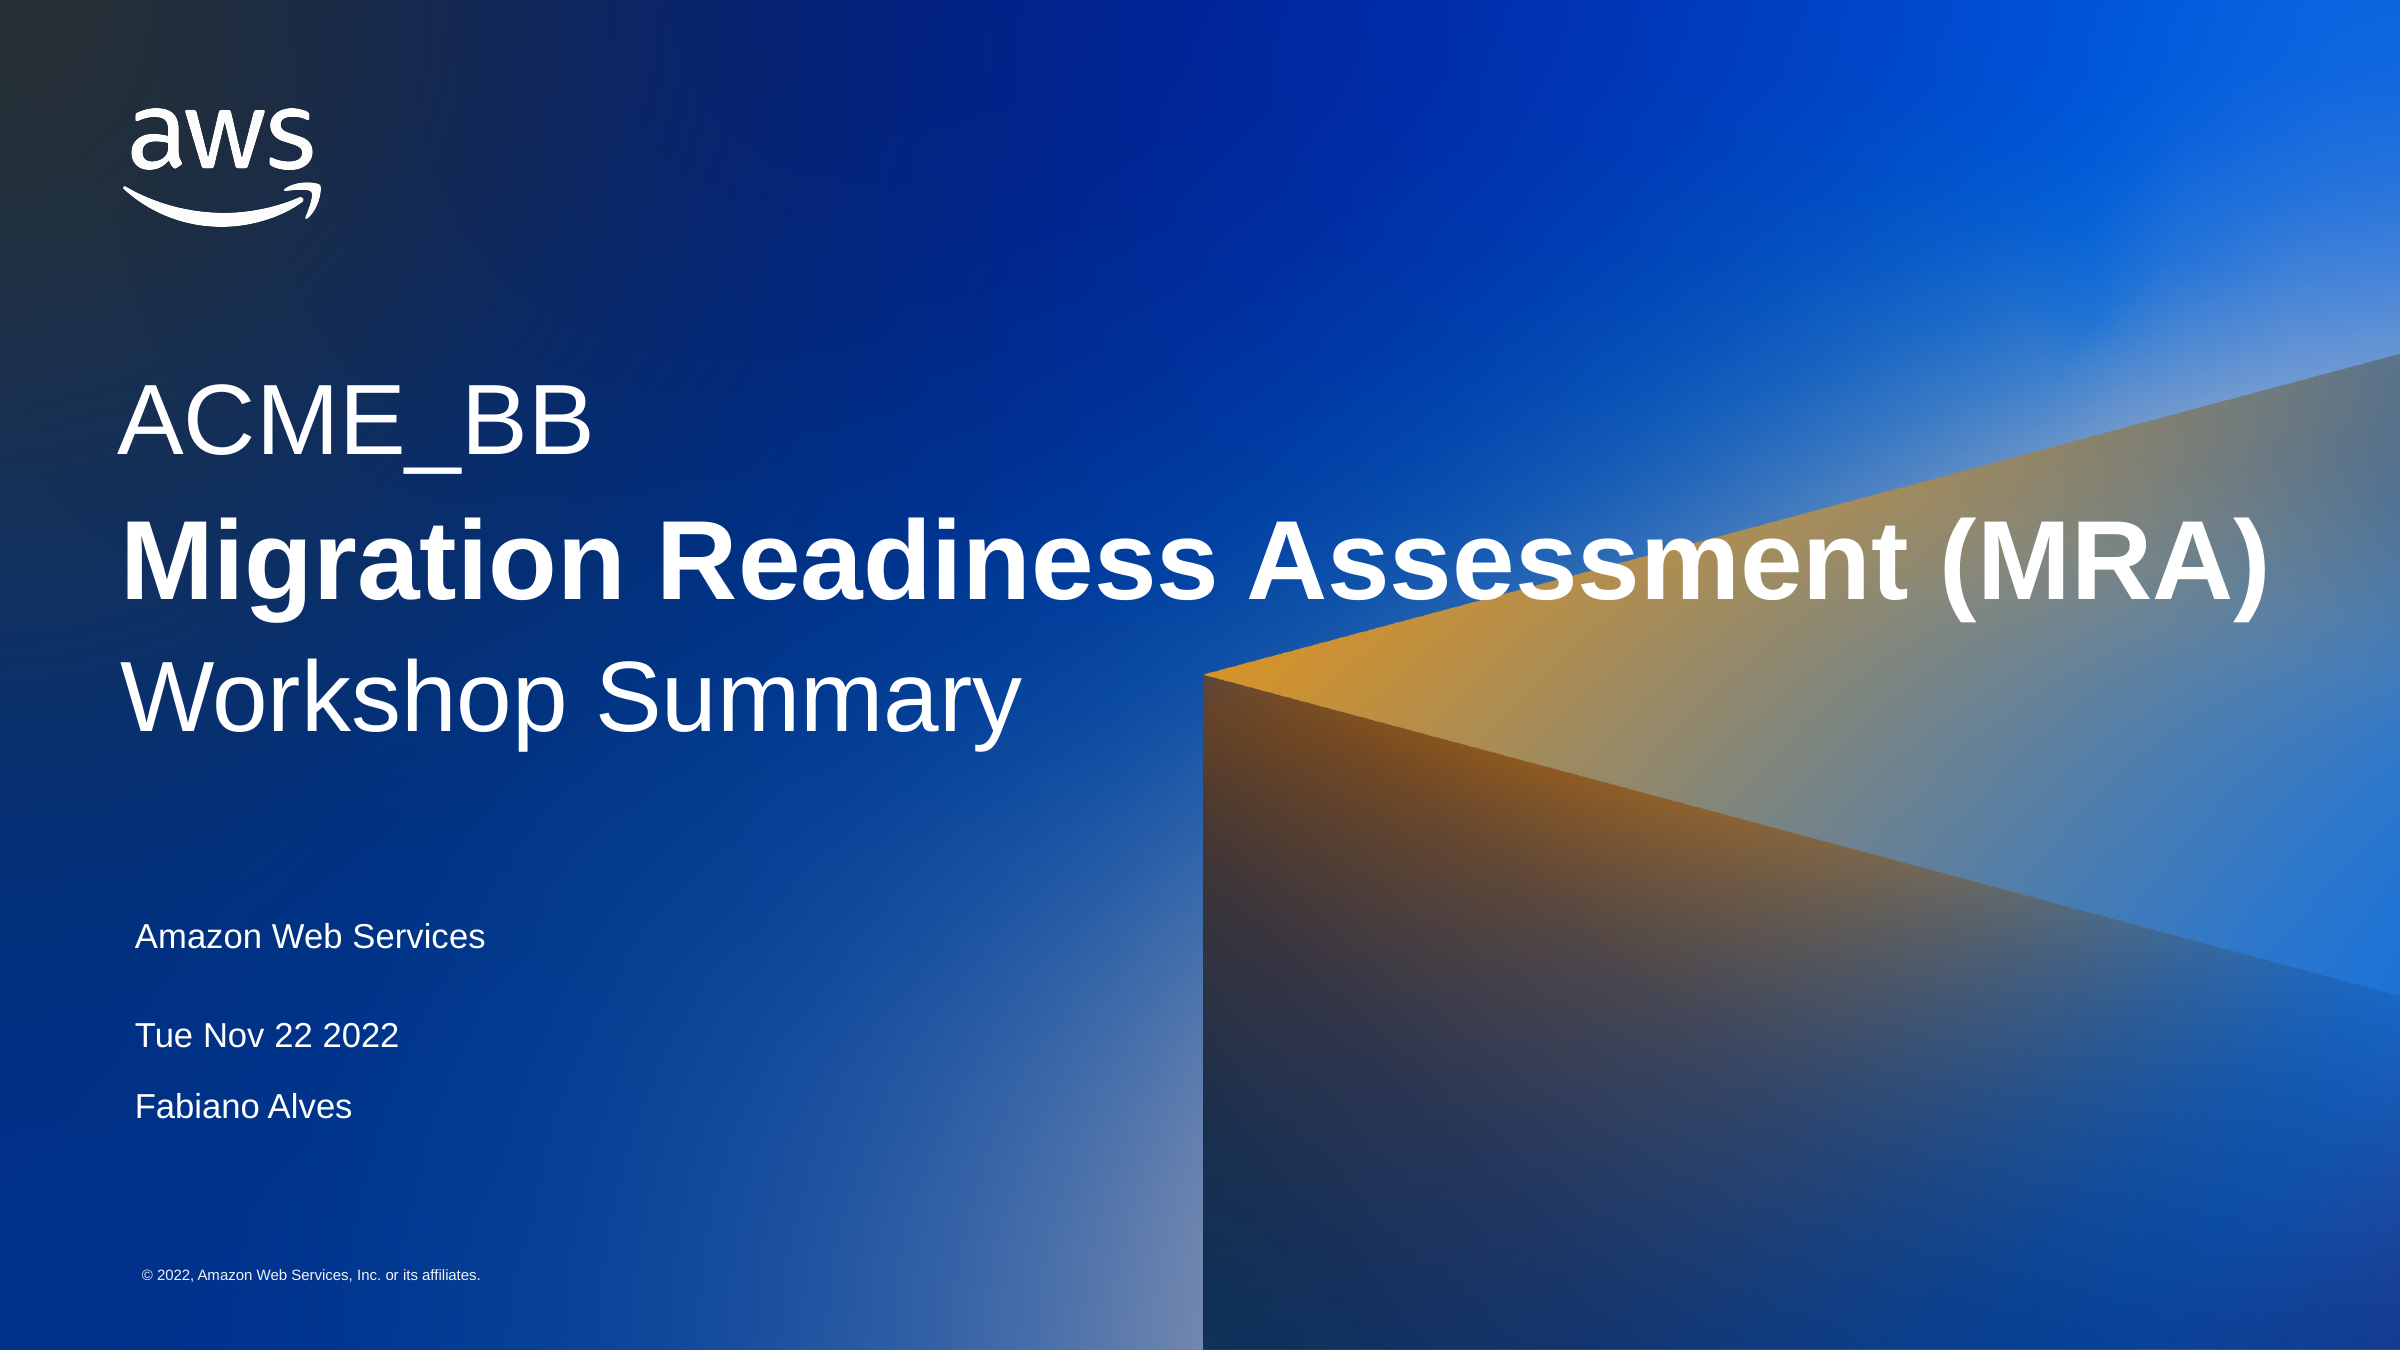

ACME_BB
# Migration Readiness Assessment (MRA)
Workshop Summary
Amazon Web Services
Tue Nov 22 2022
Fabiano Alves